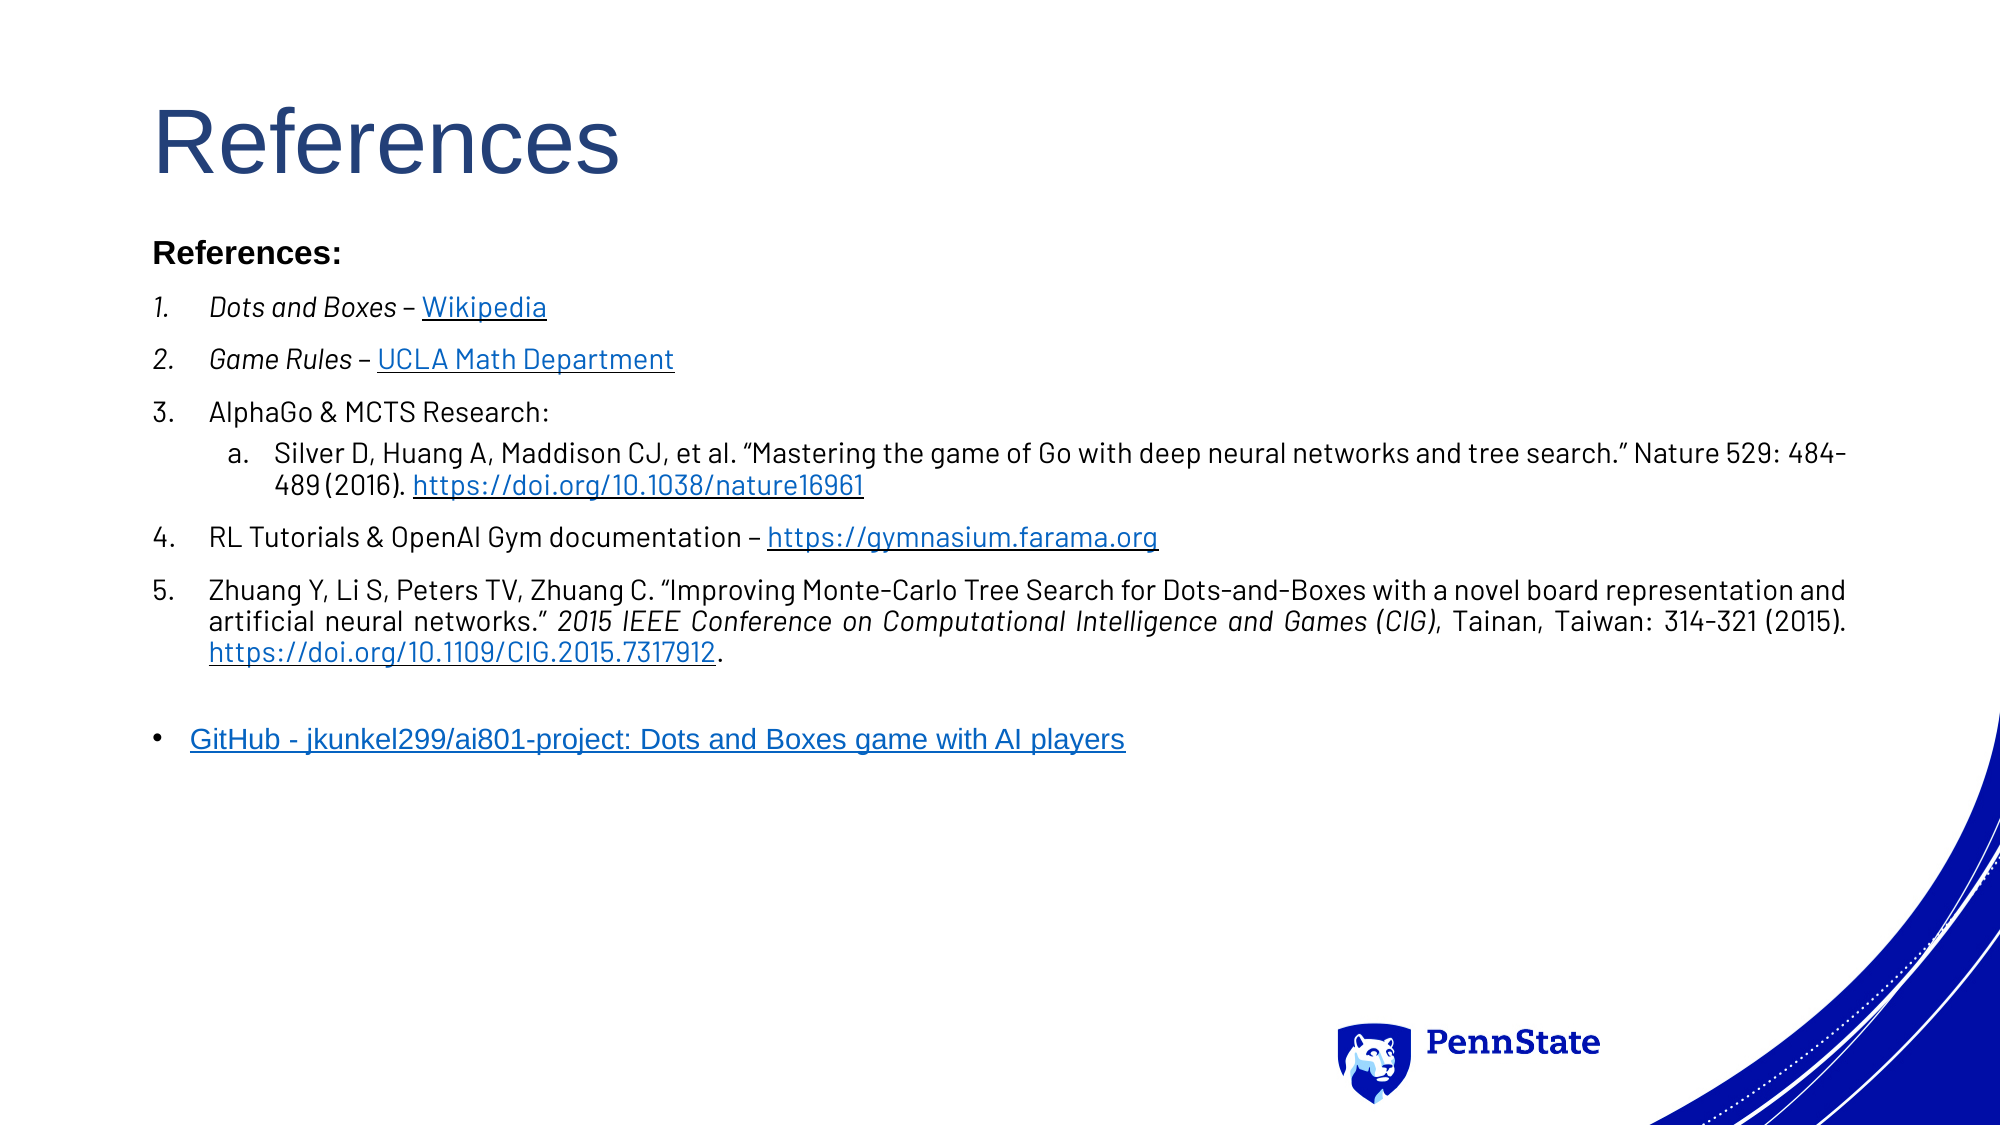

# References
References:
Dots and Boxes – Wikipedia
Game Rules – UCLA Math Department
AlphaGo & MCTS Research:
Silver D, Huang A, Maddison CJ, et al. “Mastering the game of Go with deep neural networks and tree search.” Nature 529: 484-489 (2016). https://doi.org/10.1038/nature16961
RL Tutorials & OpenAI Gym documentation – https://gymnasium.farama.org
Zhuang Y, Li S, Peters TV, Zhuang C. “Improving Monte-Carlo Tree Search for Dots-and-Boxes with a novel board representation and artificial neural networks.” 2015 IEEE Conference on Computational Intelligence and Games (CIG), Tainan, Taiwan: 314-321 (2015). https://doi.org/10.1109/CIG.2015.7317912.
GitHub - jkunkel299/ai801-project: Dots and Boxes game with AI players